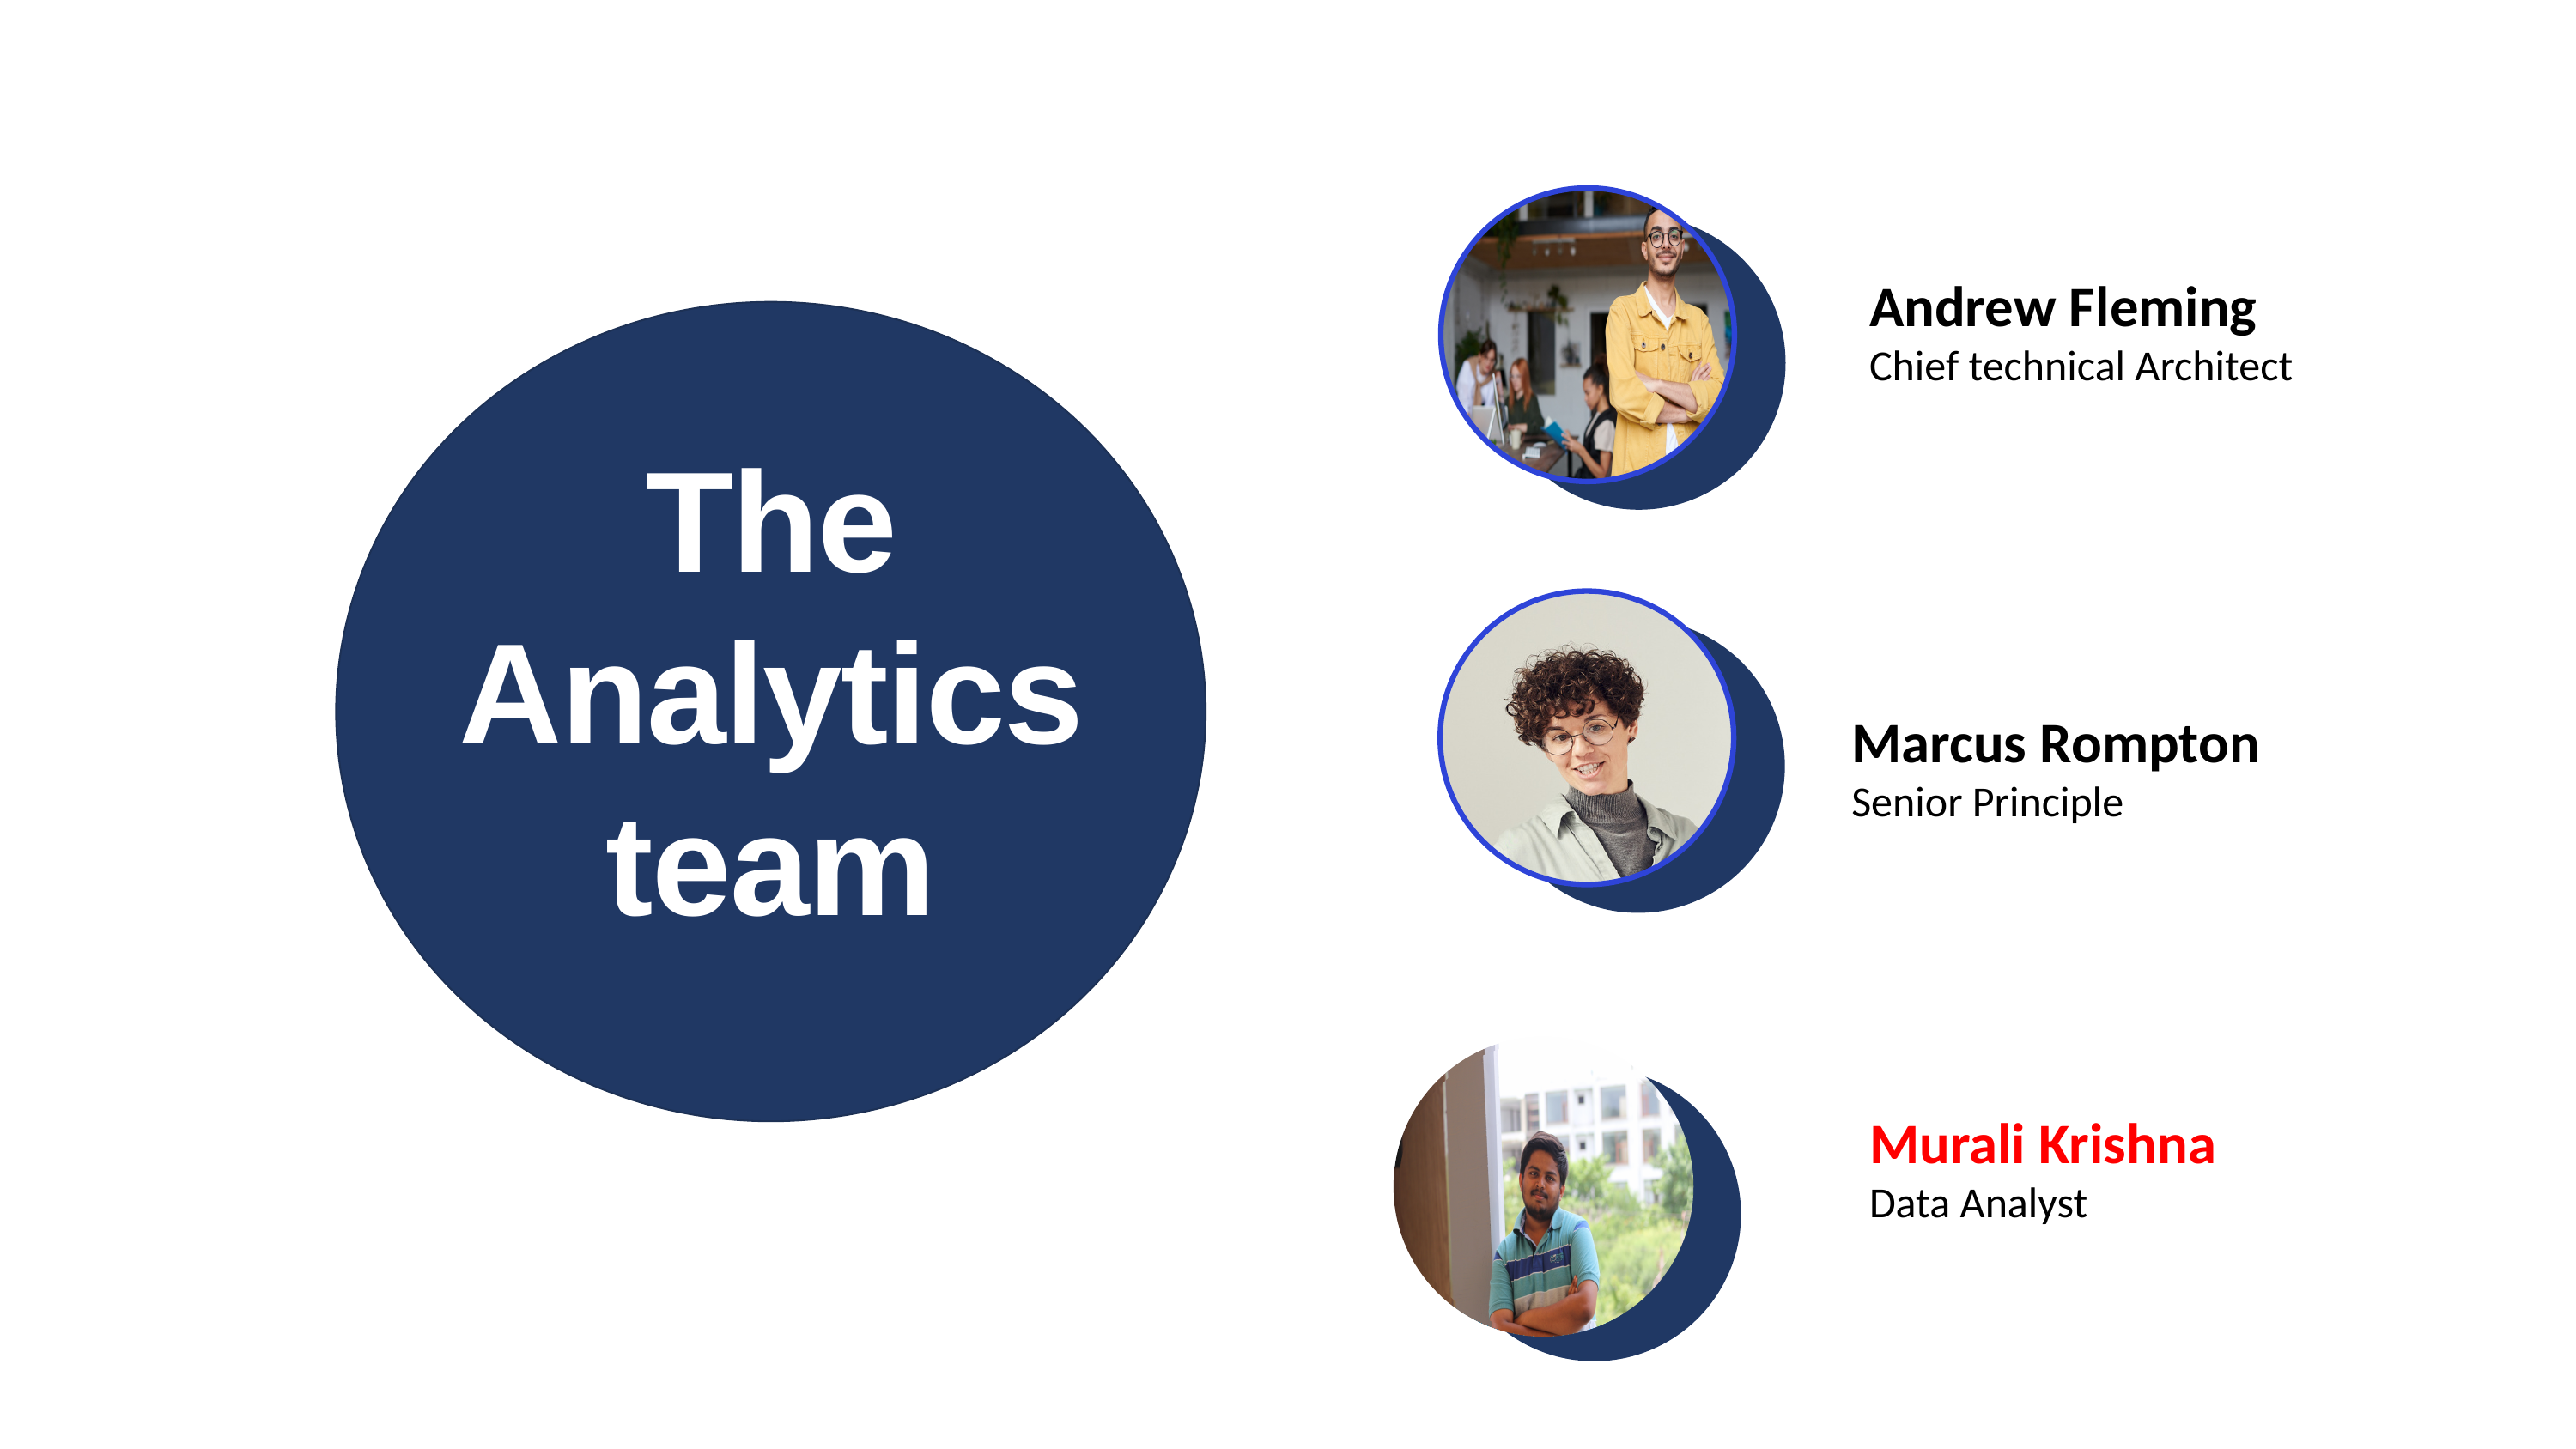

Andrew Fleming
Chief technical Architect

The Analytics team

Marcus Rompton
Senior Principle

Murali Krishna
Data Analyst